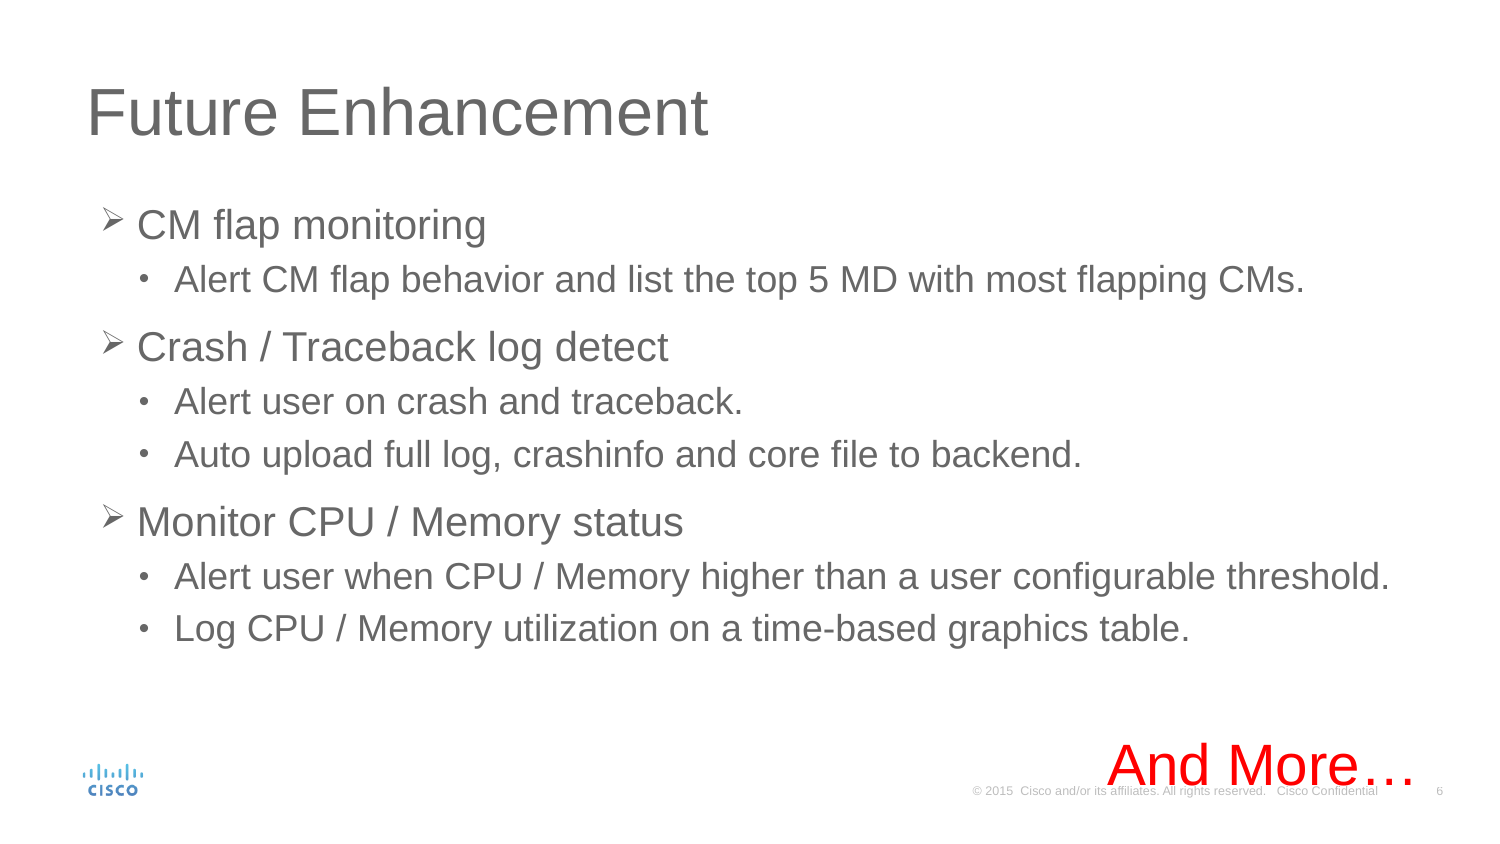

# Future Enhancement
CM flap monitoring
Alert CM flap behavior and list the top 5 MD with most flapping CMs.
Crash / Traceback log detect
Alert user on crash and traceback.
Auto upload full log, crashinfo and core file to backend.
Monitor CPU / Memory status
Alert user when CPU / Memory higher than a user configurable threshold.
Log CPU / Memory utilization on a time-based graphics table.

And More…